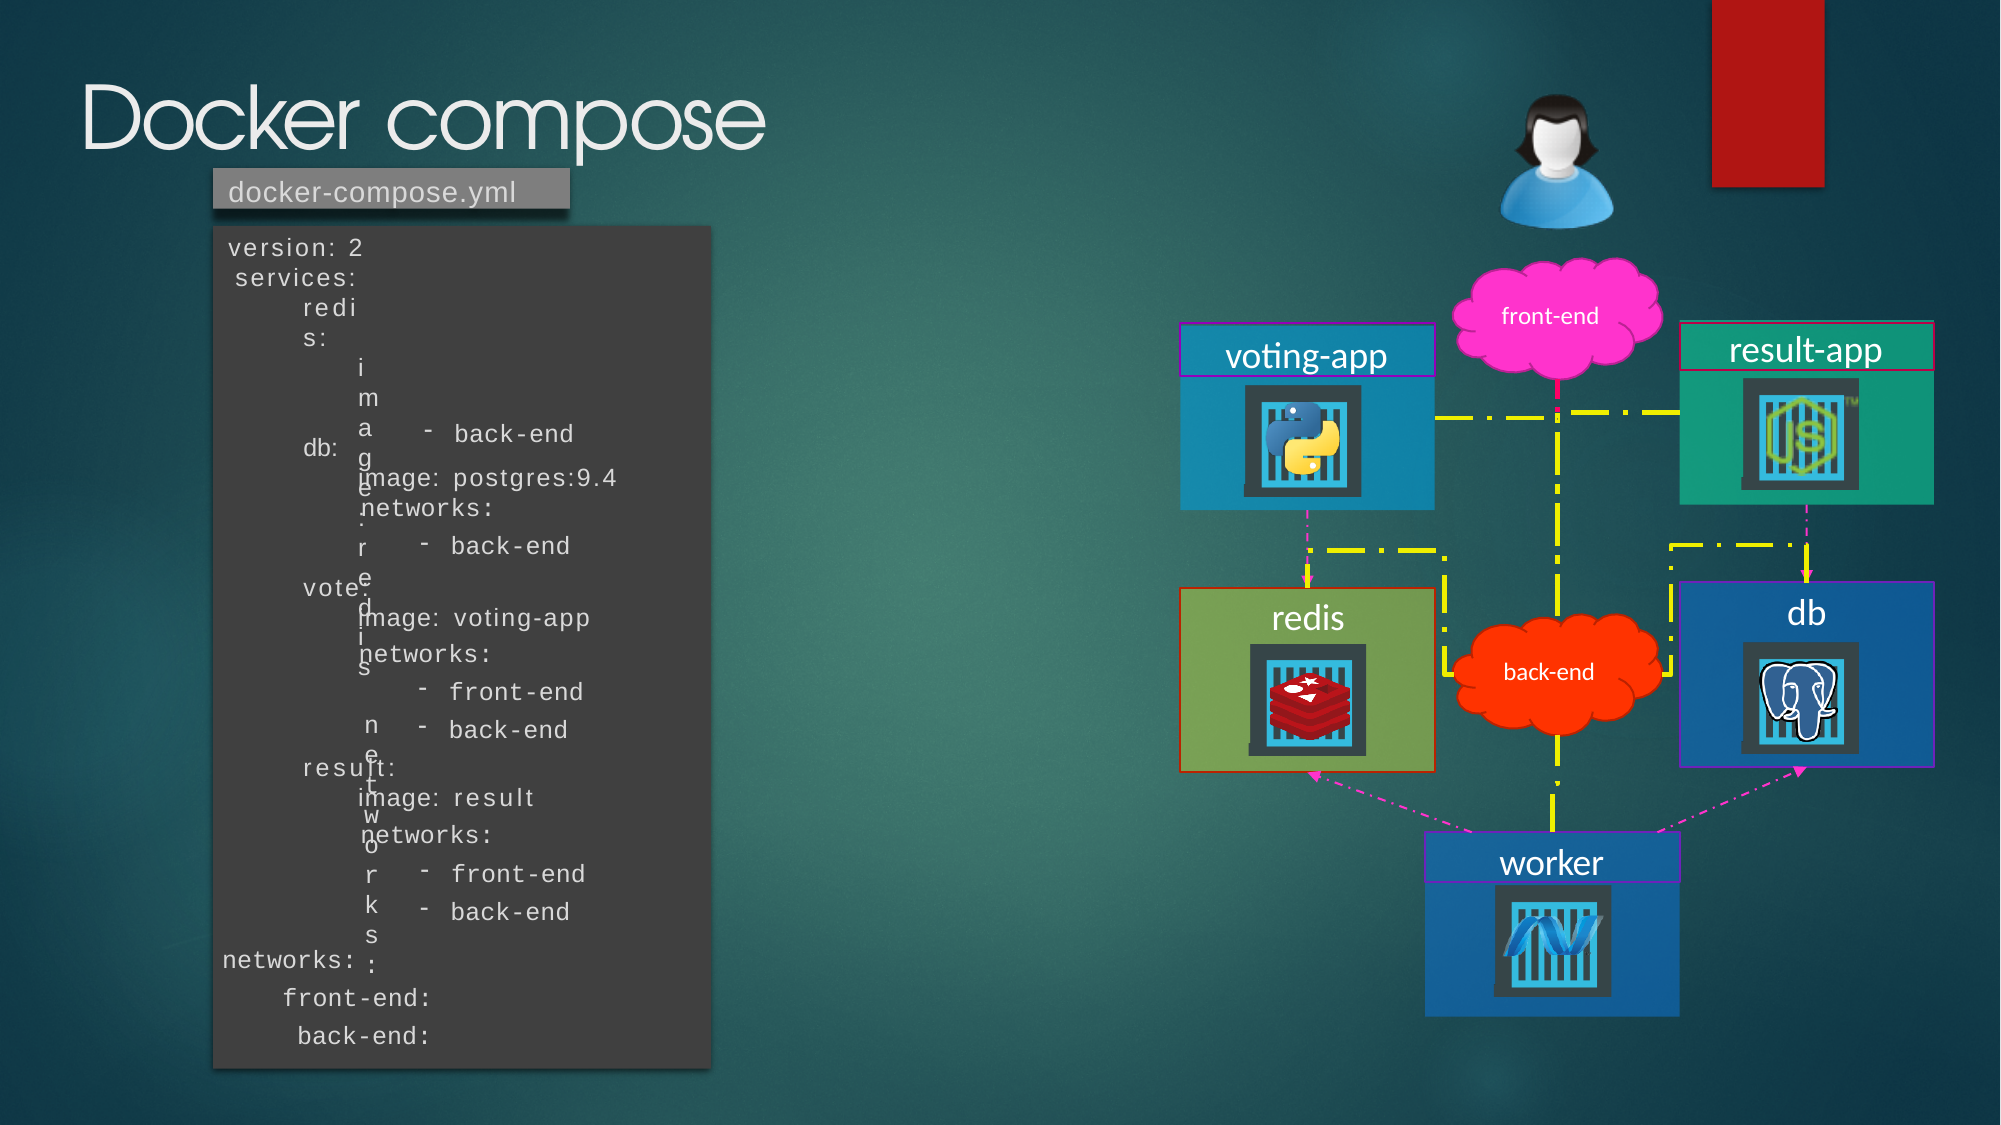

# Docker compose

docker-compose.yml

version: 2  services:
redis:
image: redis

networks:

front-end

voting-app
result-app

back-end
image: postgres:9.4
networks:
back-end
vote:
image: voting-app
networks:
front-end
back-end
result:
image: result
networks:
front-end
back-end
networks:
front-end:  back-end:
db:

db

redis

back-end

worker